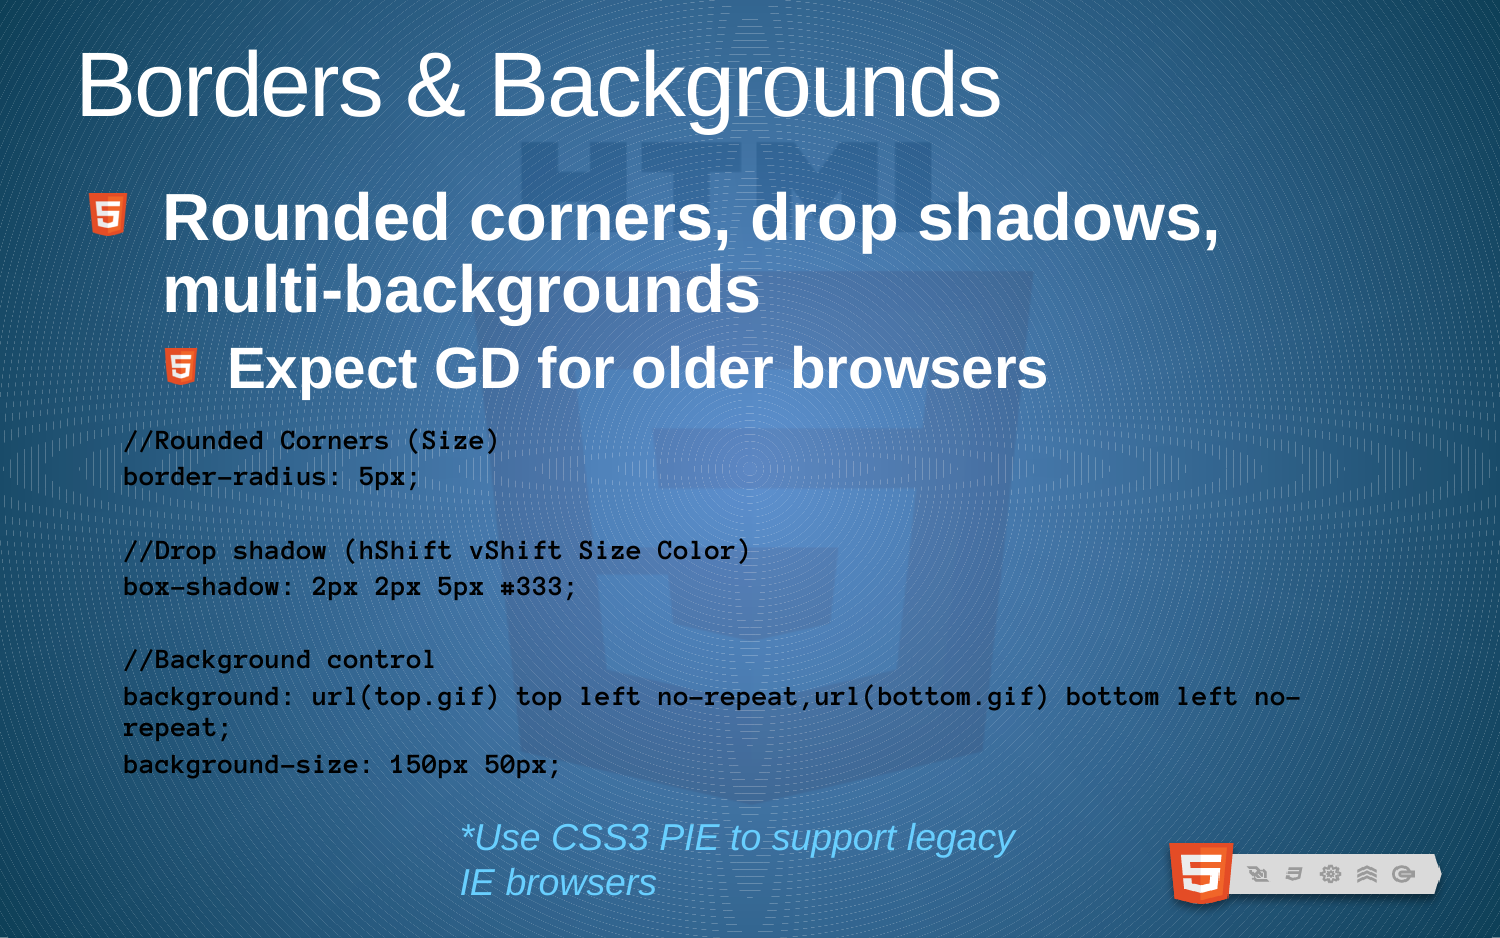

# Borders & Backgrounds
Rounded corners, drop shadows, multi-backgrounds
Expect GD for older browsers
//Rounded Corners (Size)
border-radius: 5px;

//Drop shadow (hShift vShift Size Color)
box-shadow: 2px 2px 5px #333;

//Background control
background: url(top.gif) top left no-repeat,url(bottom.gif) bottom left no-repeat;
background-size: 150px 50px;
*Use CSS3 PIE to support legacy IE browsers